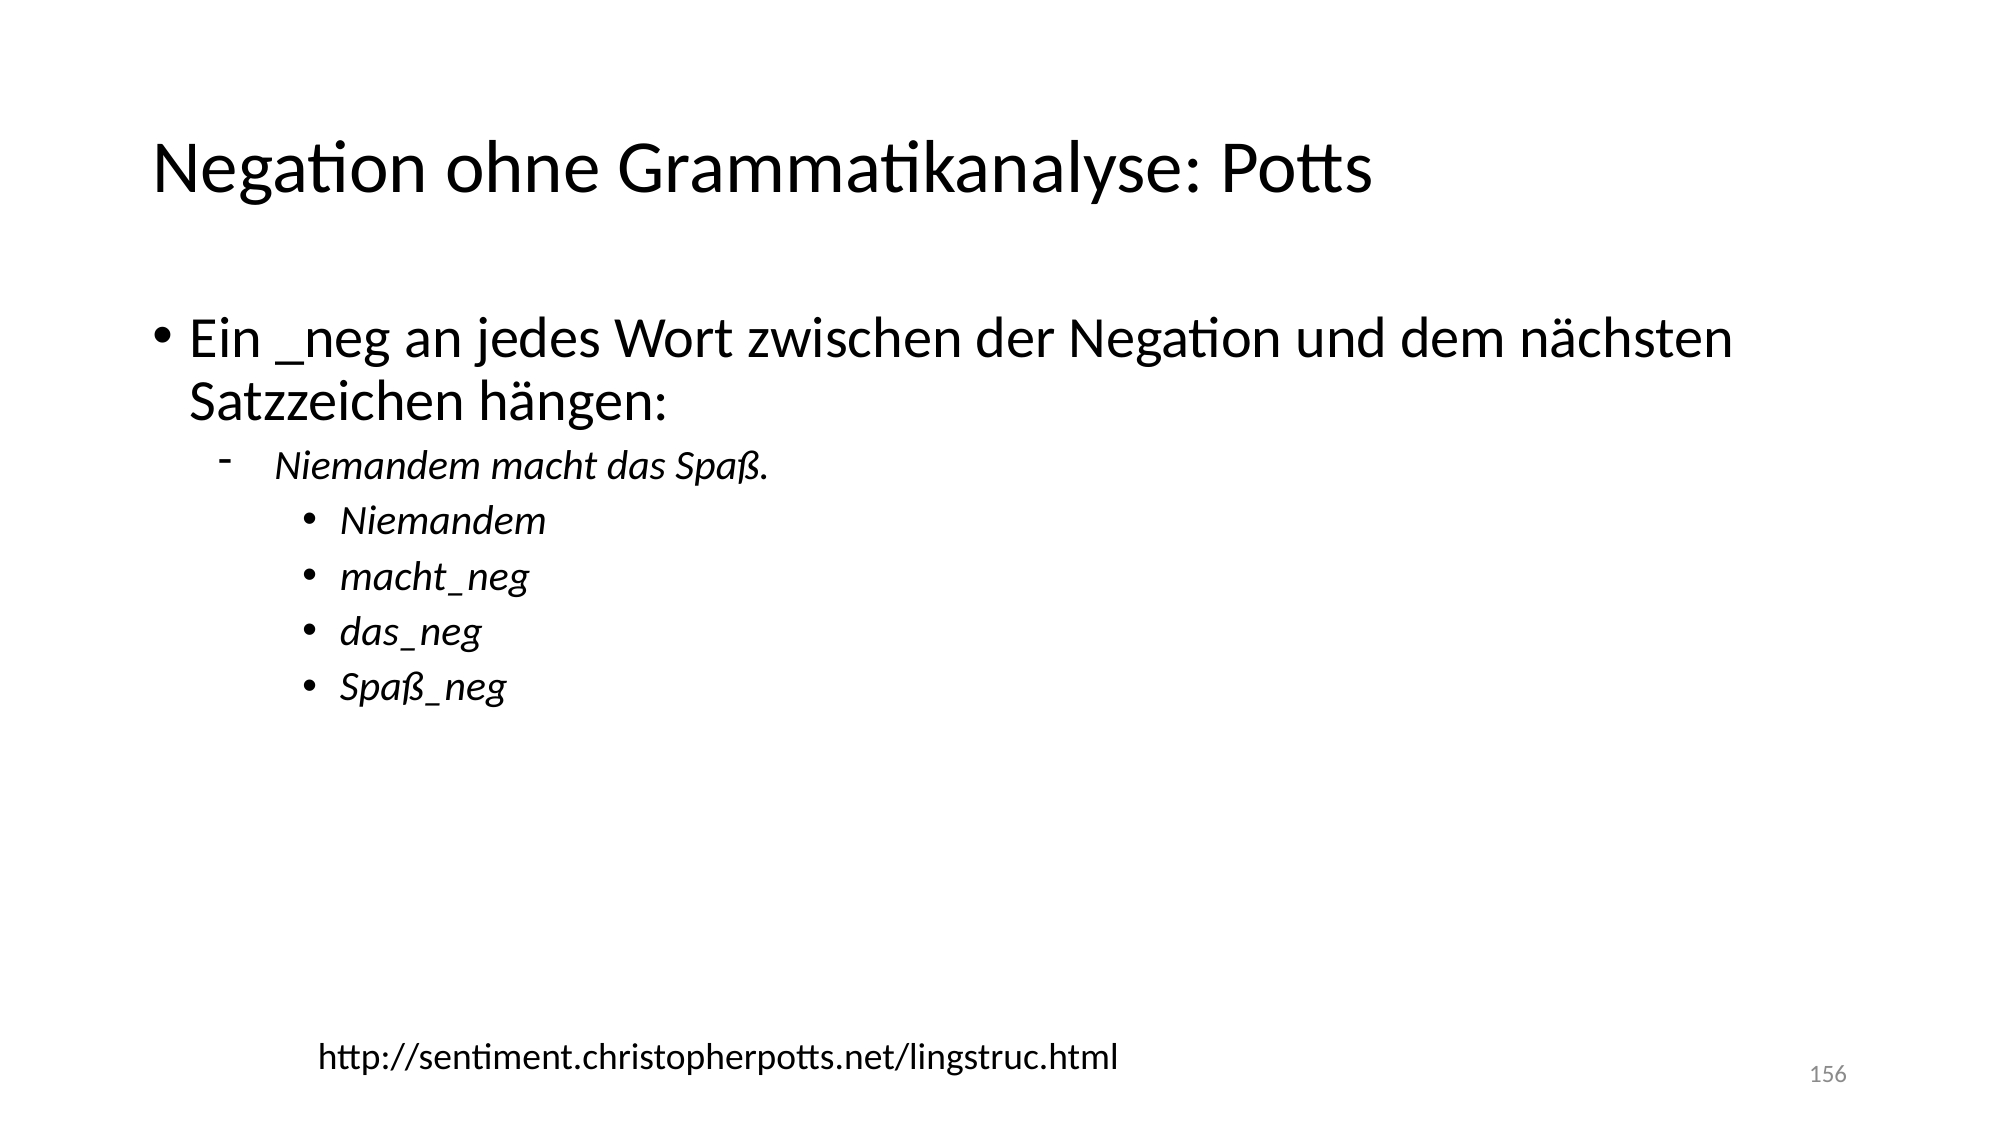

# Negation ohne Grammatikanalyse: Potts
Ein _neg an jedes Wort zwischen der Negation und dem nächsten Satzzeichen hängen:
Niemandem macht das Spaß.
Niemandem
macht_neg
das_neg
Spaß_neg

http://sentiment.christopherpotts.net/lingstruc.html
156